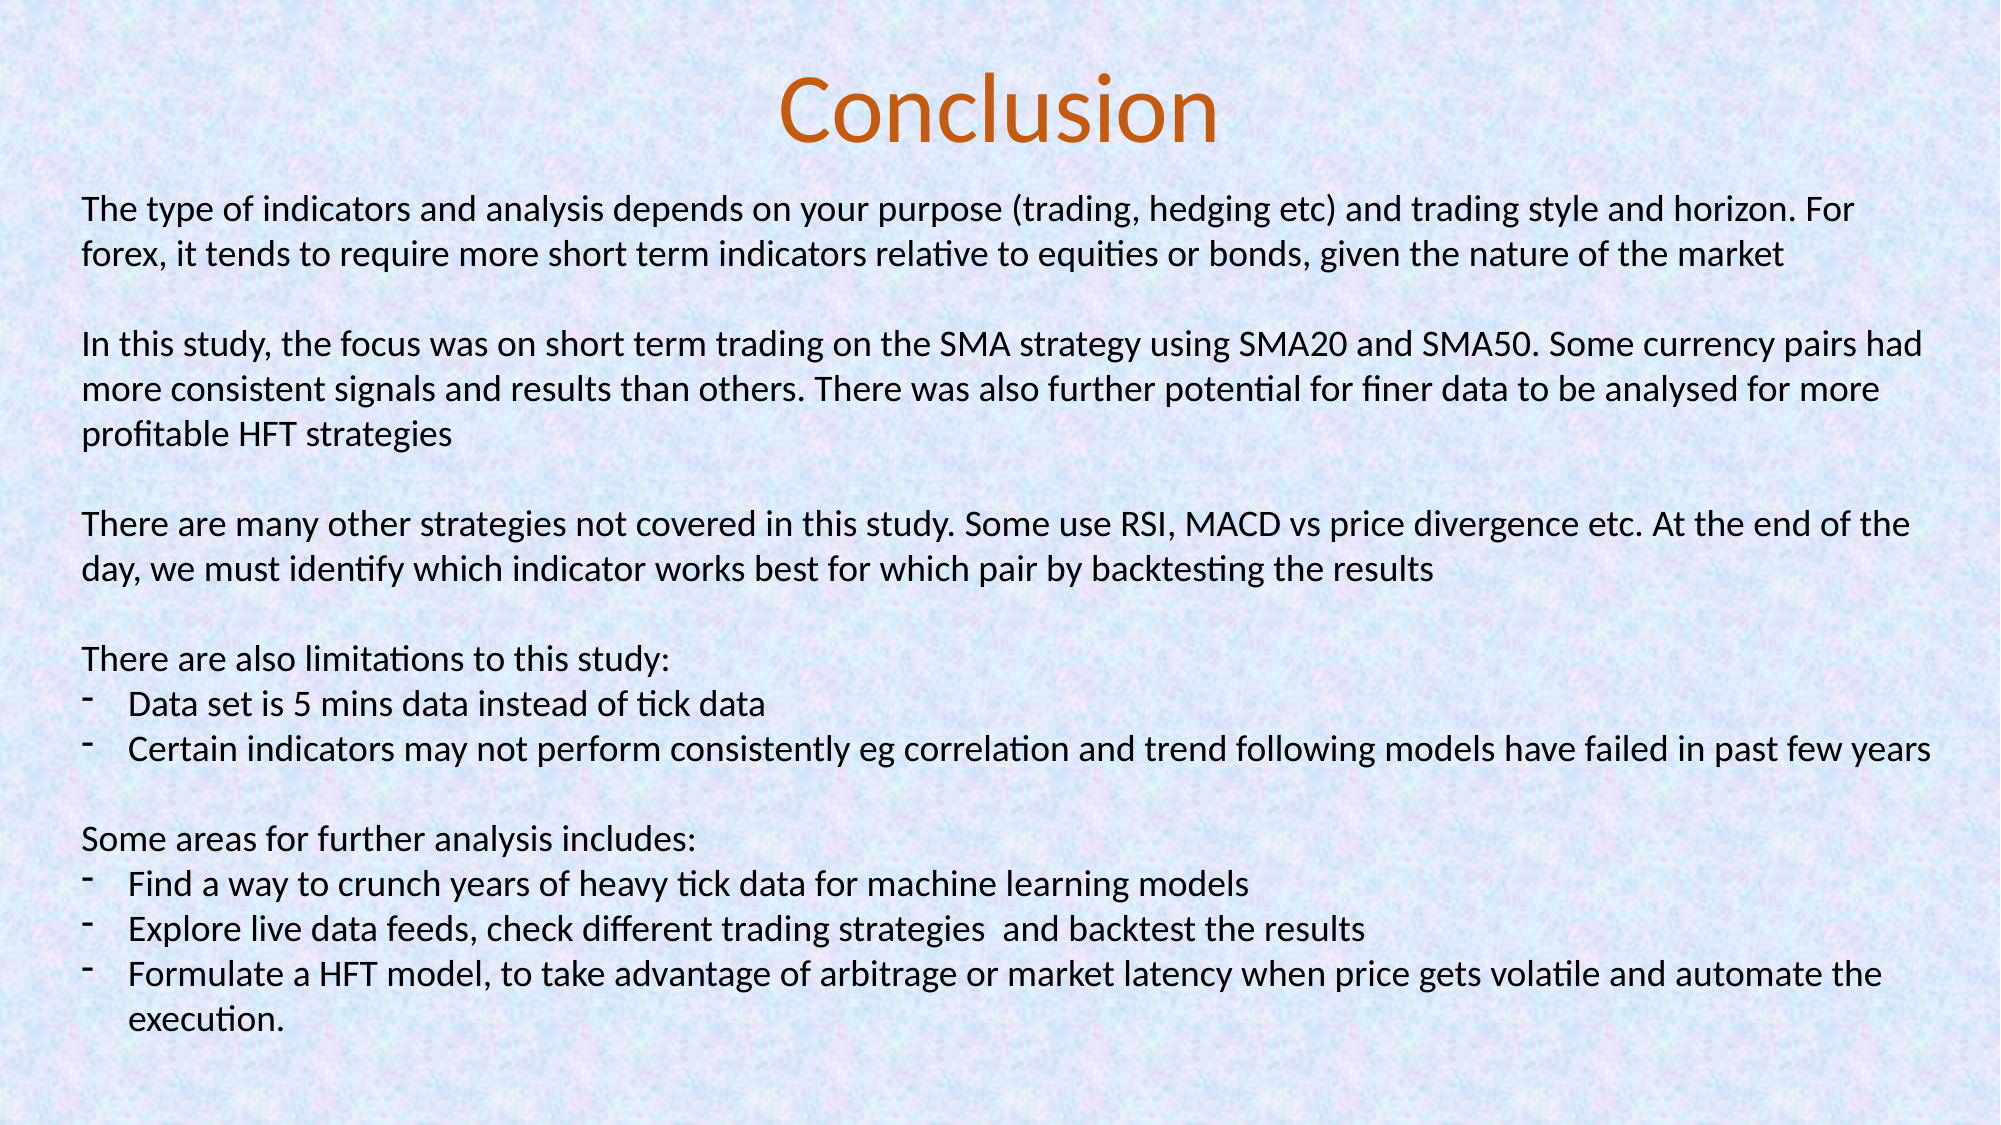

# Conclusion
The type of indicators and analysis depends on your purpose (trading, hedging etc) and trading style and horizon. For forex, it tends to require more short term indicators relative to equities or bonds, given the nature of the market

In this study, the focus was on short term trading on the SMA strategy using SMA20 and SMA50. Some currency pairs had more consistent signals and results than others. There was also further potential for finer data to be analysed for more profitable HFT strategies

There are many other strategies not covered in this study. Some use RSI, MACD vs price divergence etc. At the end of the day, we must identify which indicator works best for which pair by backtesting the results

There are also limitations to this study:
Data set is 5 mins data instead of tick data
Certain indicators may not perform consistently eg correlation and trend following models have failed in past few years

Some areas for further analysis includes:
Find a way to crunch years of heavy tick data for machine learning models
Explore live data feeds, check different trading strategies  and backtest the results
Formulate a HFT model, to take advantage of arbitrage or market latency when price gets volatile and automate the execution.